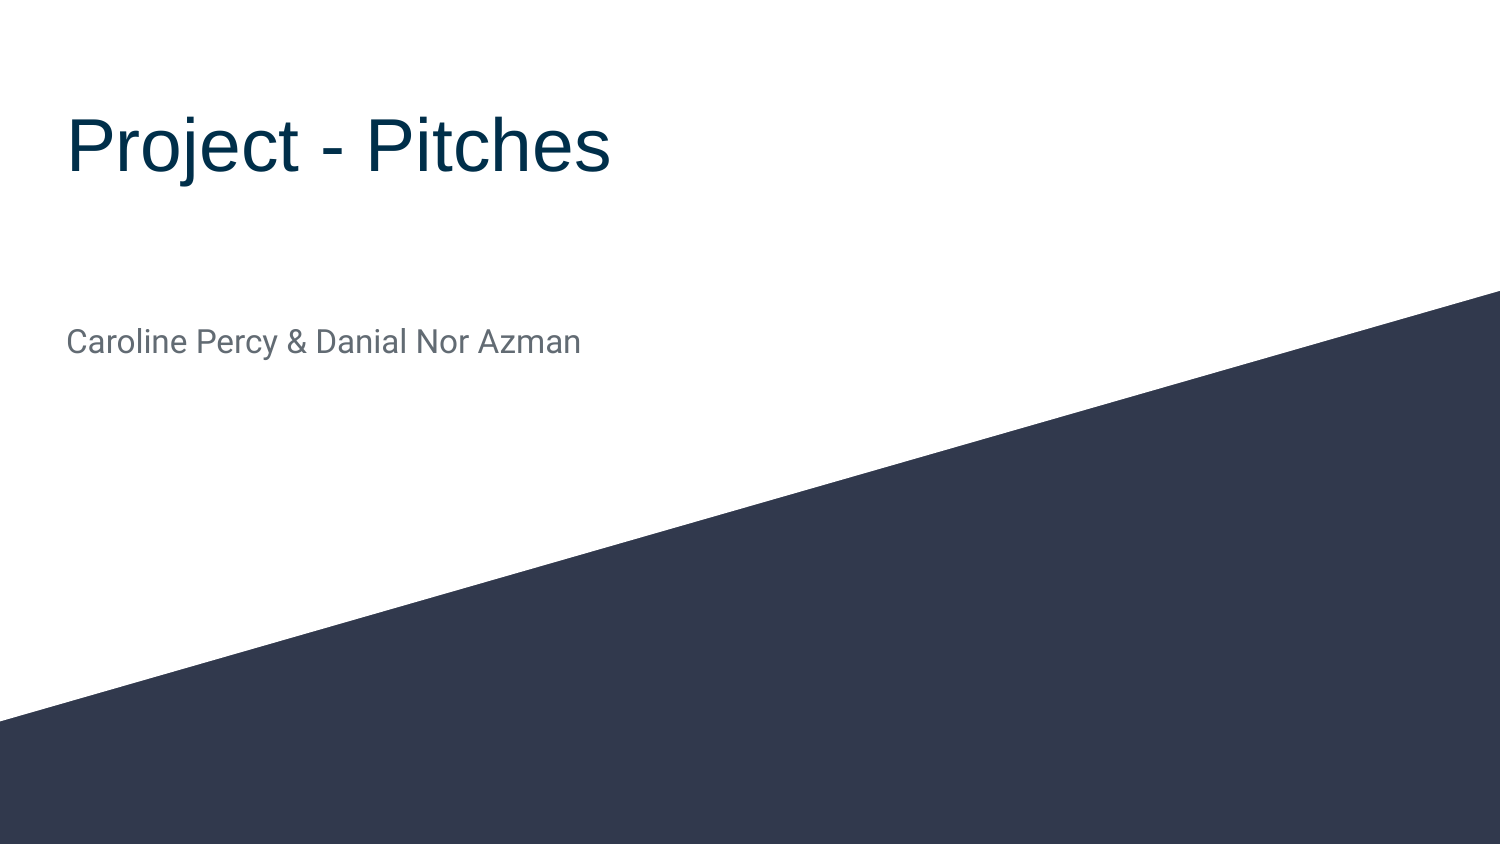

# Project - Pitches
Caroline Percy & Danial Nor Azman